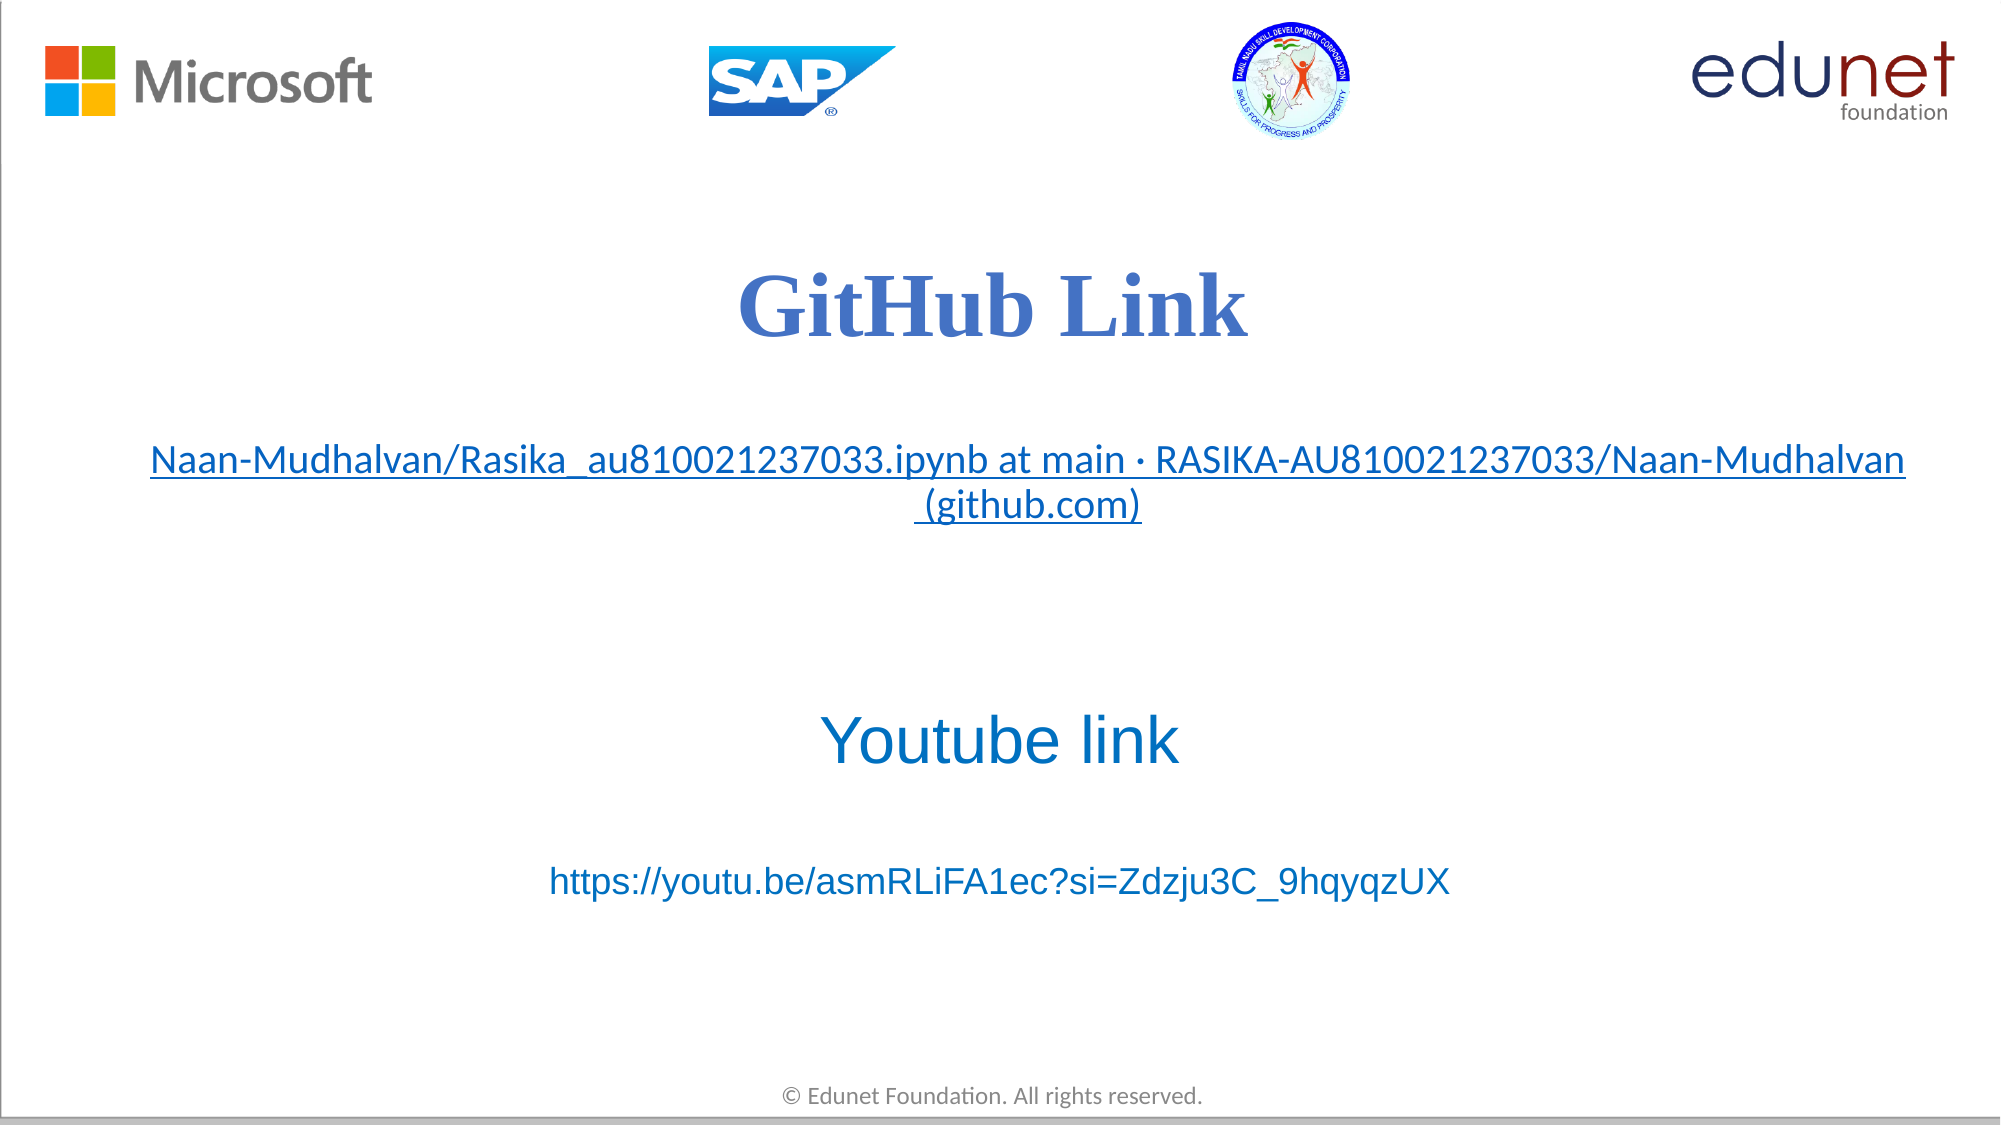

# GitHub Link
Naan-Mudhalvan/Rasika_au810021237033.ipynb at main · RASIKA-AU810021237033/Naan-Mudhalvan (github.com)
Youtube link

https://youtu.be/asmRLiFA1ec?si=Zdzju3C_9hqyqzUX
© Edunet Foundation. All rights reserved.